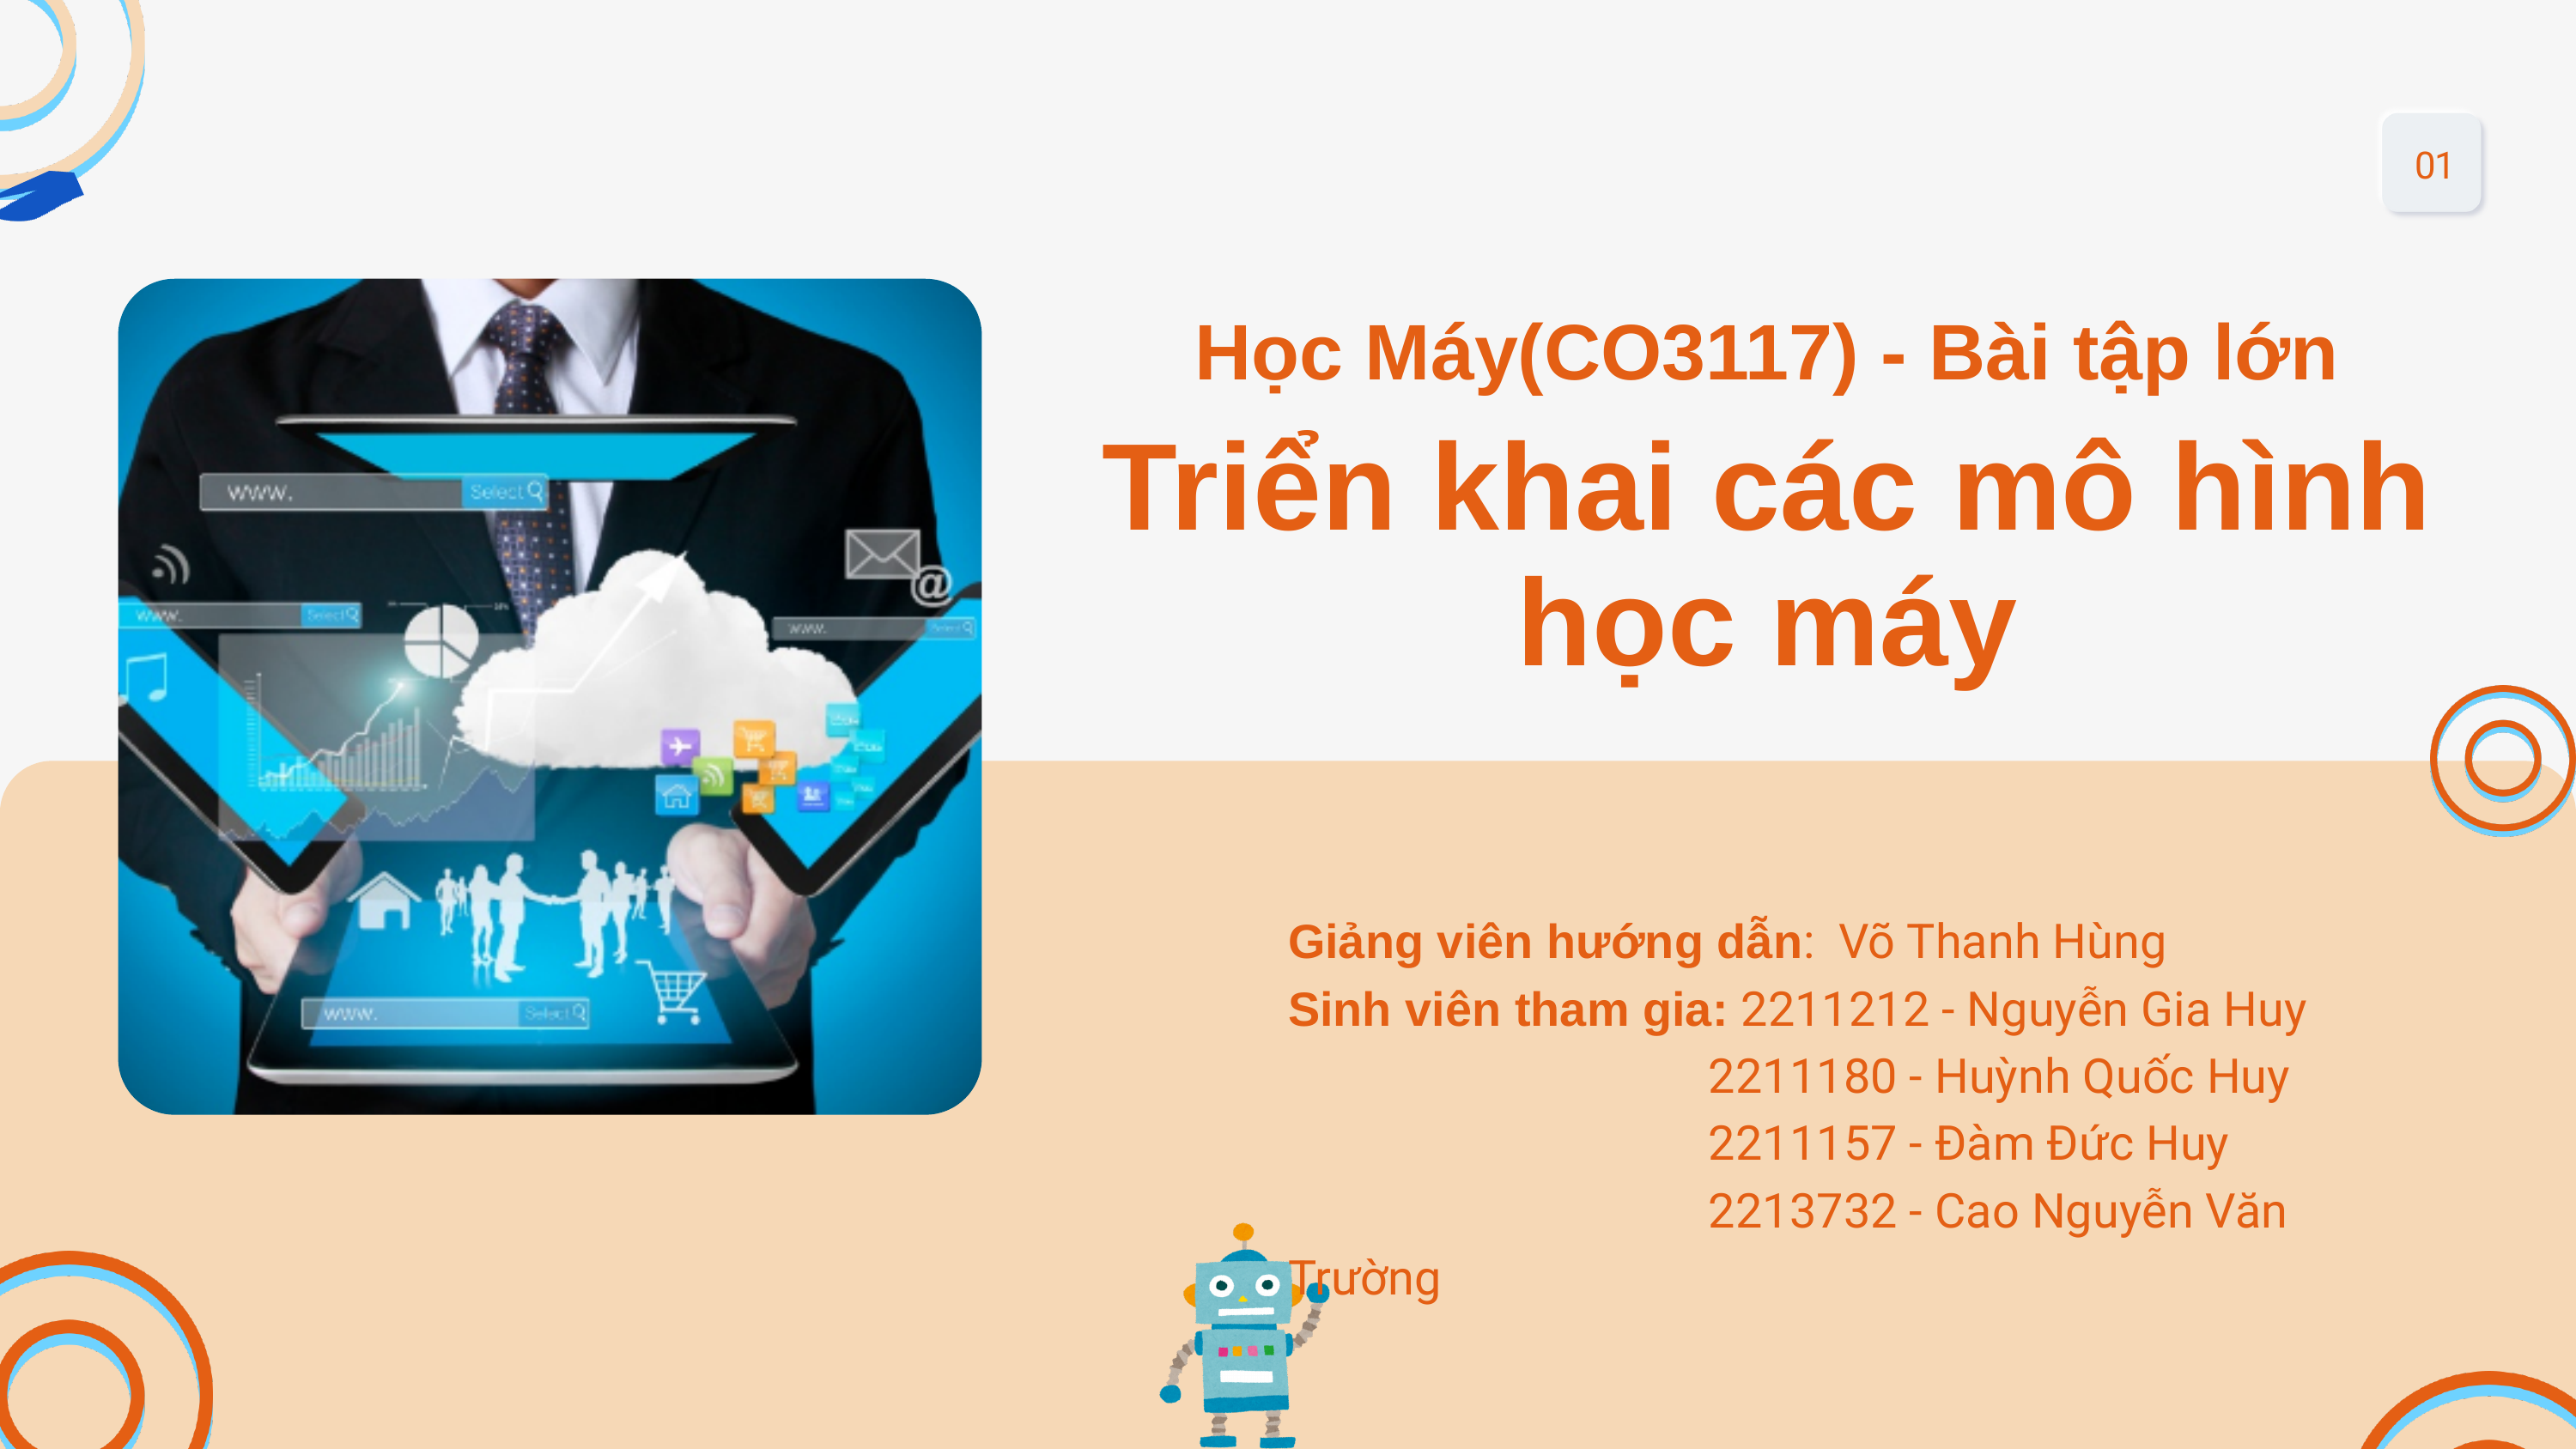

01

Học Máy(CO3117) - Bài tập lớn
Triển khai các mô hình học máy

Giảng viên hướng dẫn:  Võ Thanh Hùng
Sinh viên tham gia: 2211212 - Nguyễn Gia Huy
                                   2211180 - Huỳnh Quốc Huy
                                   2211157 - Đàm Đức Huy
                                   2213732 - Cao Nguyễn Văn Trường